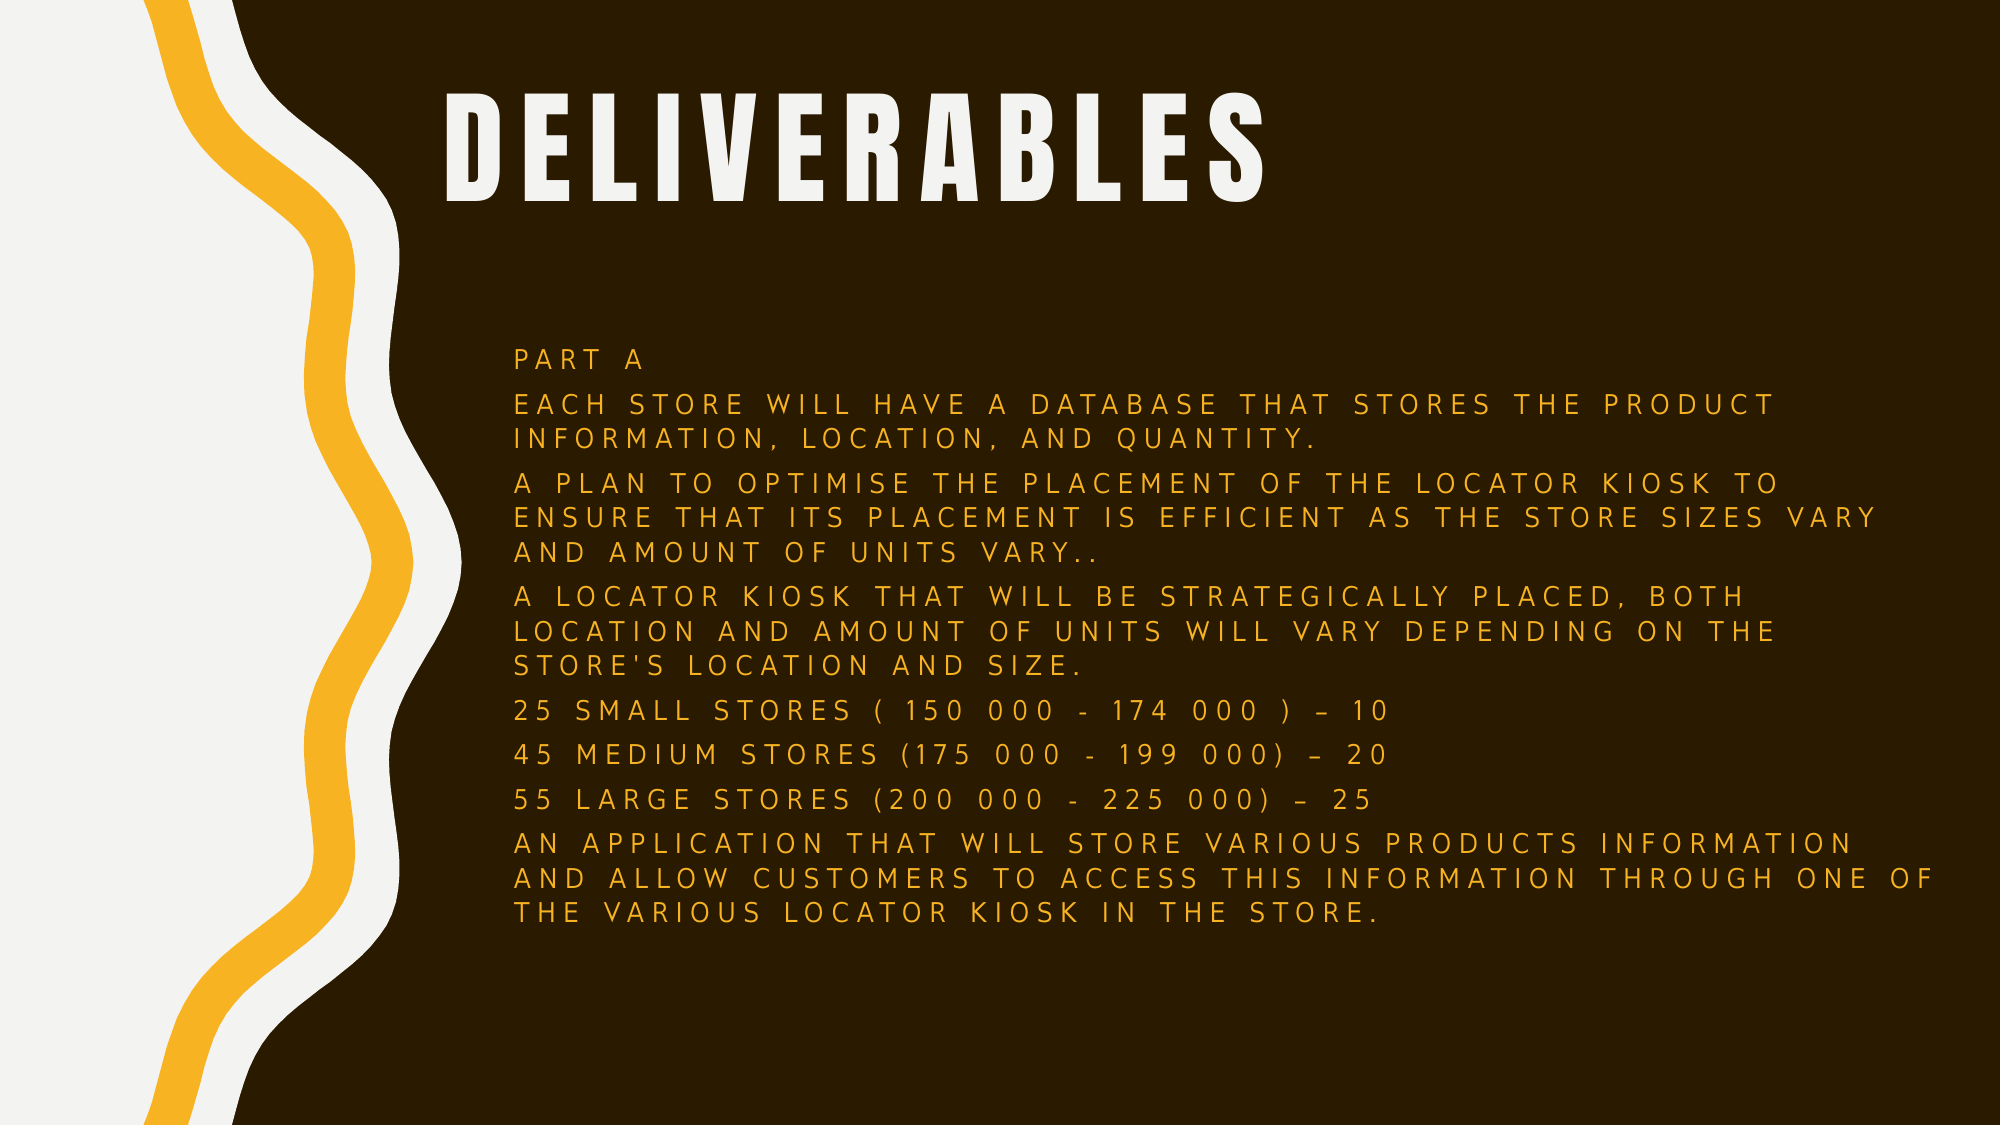

# Deliverables
Part A
Each store will have a database that stores the product information, location, and quantity.
A plan to optimise the placement of the Locator Kiosk to ensure that its placement is efficient as the store sizes vary and amount of units vary..
A locator Kiosk that will be strategically placed, both location and amount of units will vary depending on the store's location and size.
25 Small Stores ( 150 000 - 174 000 ) – 10
45 Medium Stores (175 000 - 199 000) – 20
55 Large Stores (200 000 - 225 000) – 25
An application that will store various products information and allow customers to access this information through one of the various Locator Kiosk in the store.